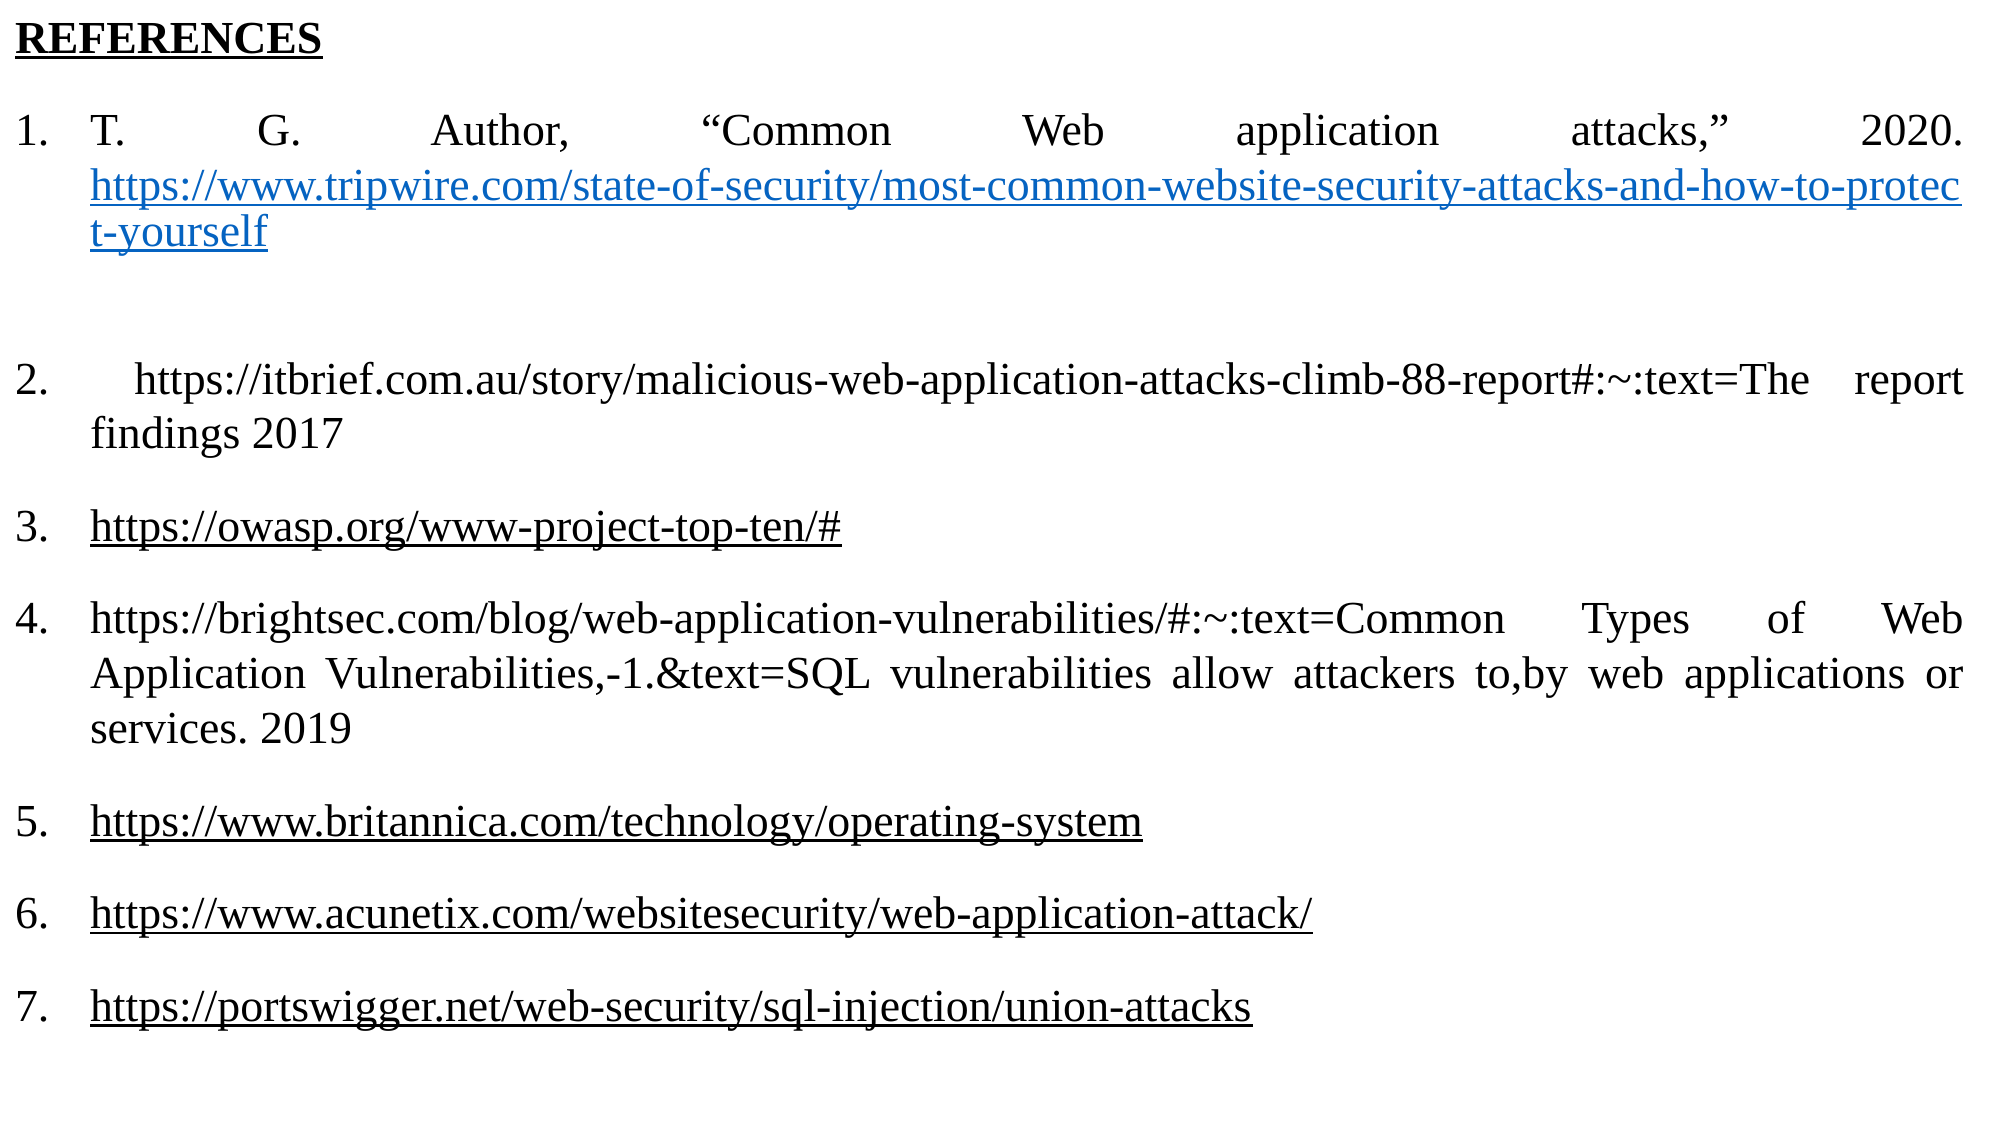

REFERENCES
T. G. Author, “Common Web application attacks,” 2020. https://www.tripwire.com/state-of-security/most-common-website-security-attacks-and-how-to-protect-yourself
 https://itbrief.com.au/story/malicious-web-application-attacks-climb-88-report#:~:text=The report findings 2017
https://owasp.org/www-project-top-ten/#
https://brightsec.com/blog/web-application-vulnerabilities/#:~:text=Common Types of Web Application Vulnerabilities,-1.&text=SQL vulnerabilities allow attackers to,by web applications or services. 2019
https://www.britannica.com/technology/operating-system
https://www.acunetix.com/websitesecurity/web-application-attack/
https://portswigger.net/web-security/sql-injection/union-attacks